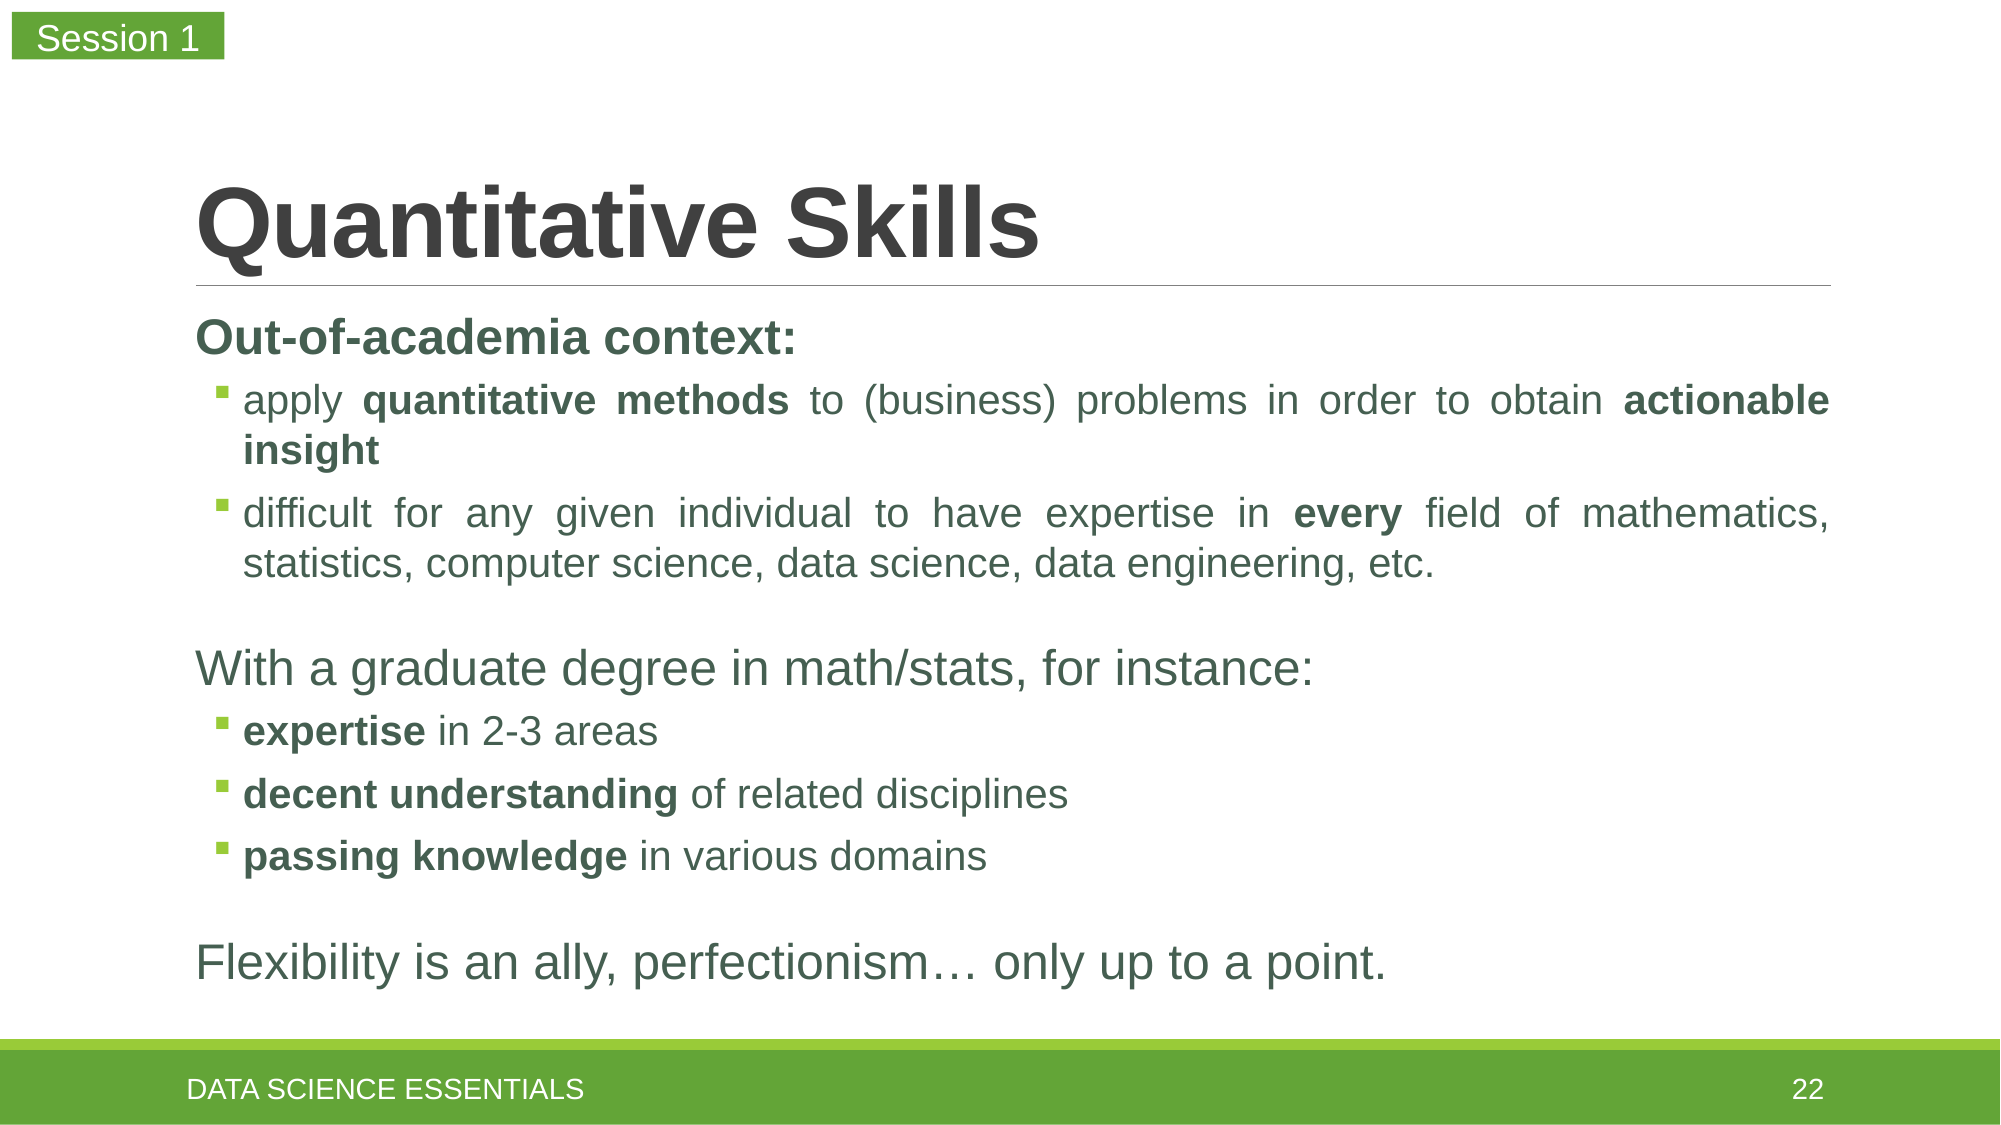

Session 1
# Quantitative Skills
Out-of-academia context:
apply quantitative methods to (business) problems in order to obtain actionable insight
difficult for any given individual to have expertise in every field of mathematics, statistics, computer science, data science, data engineering, etc.
With a graduate degree in math/stats, for instance:
expertise in 2-3 areas
decent understanding of related disciplines
passing knowledge in various domains
Flexibility is an ally, perfectionism… only up to a point.
DATA SCIENCE ESSENTIALS
22